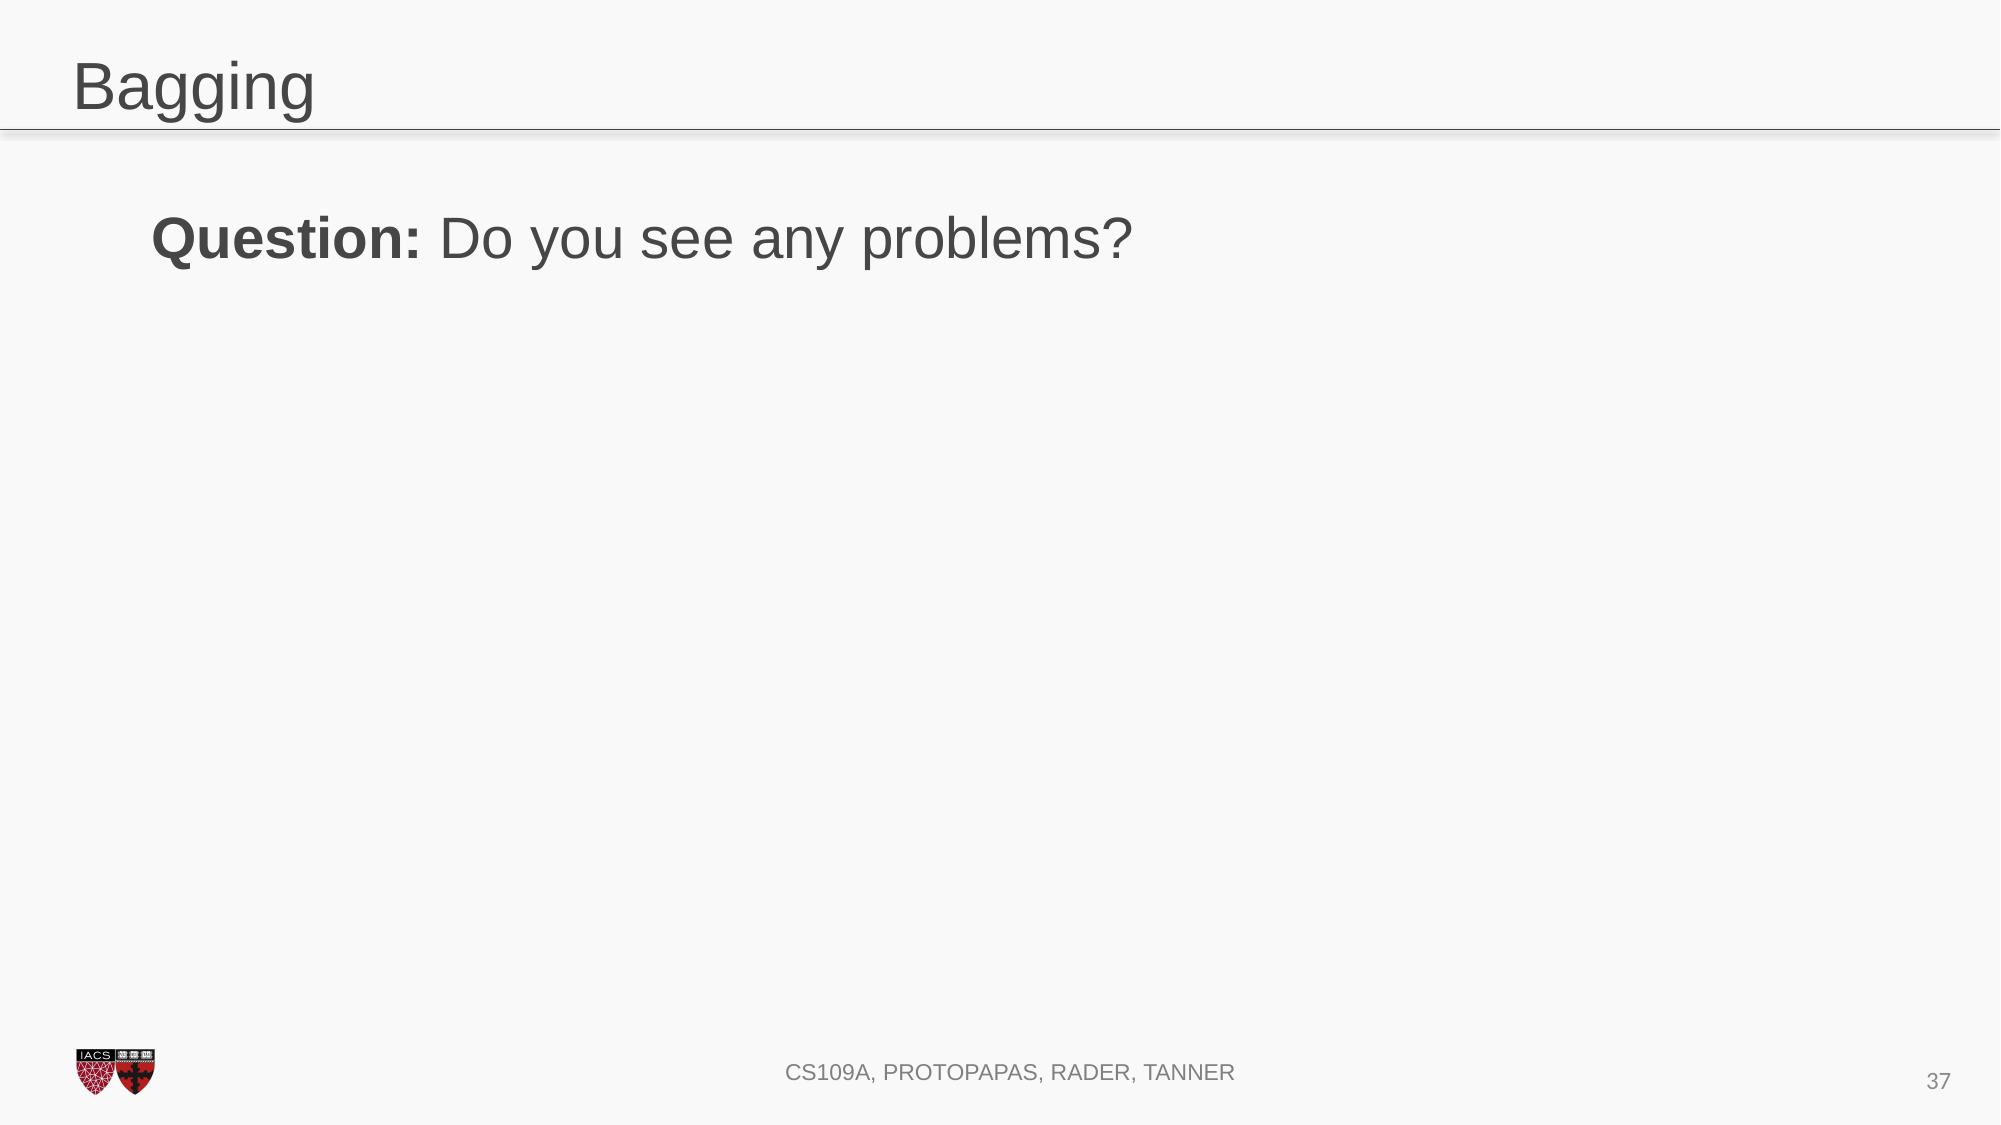

# Bagging
Question: Do you see any problems?

37